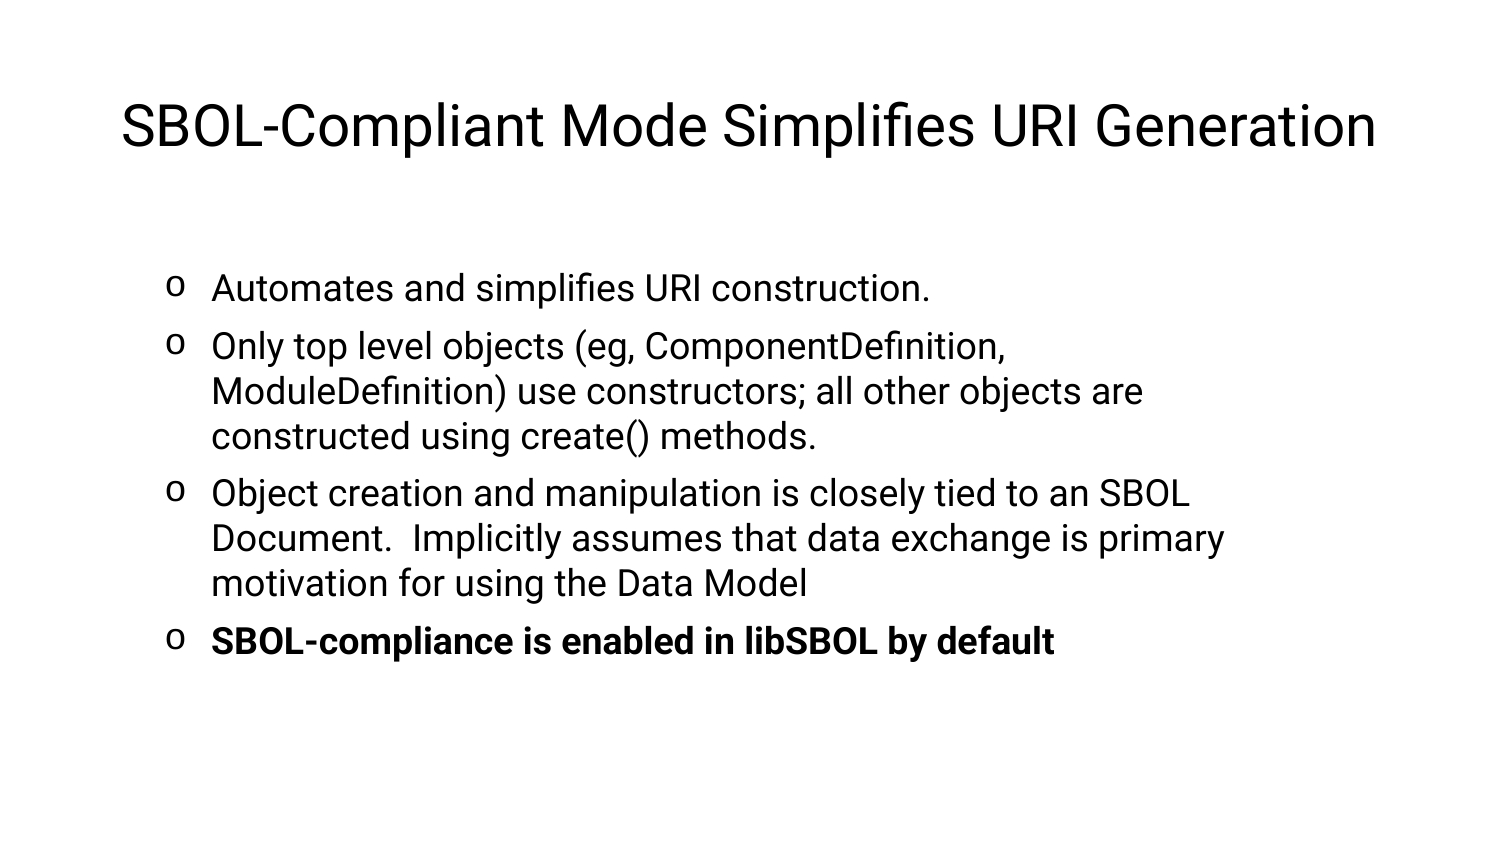

# SBOL-Compliant Mode Simplifies URI Generation

Automates and simplifies URI construction.
Only top level objects (eg, ComponentDefinition, ModuleDefinition) use constructors; all other objects are constructed using create() methods.
Object creation and manipulation is closely tied to an SBOL Document.  Implicitly assumes that data exchange is primary motivation for using the Data Model
SBOL-compliance is enabled in libSBOL by default